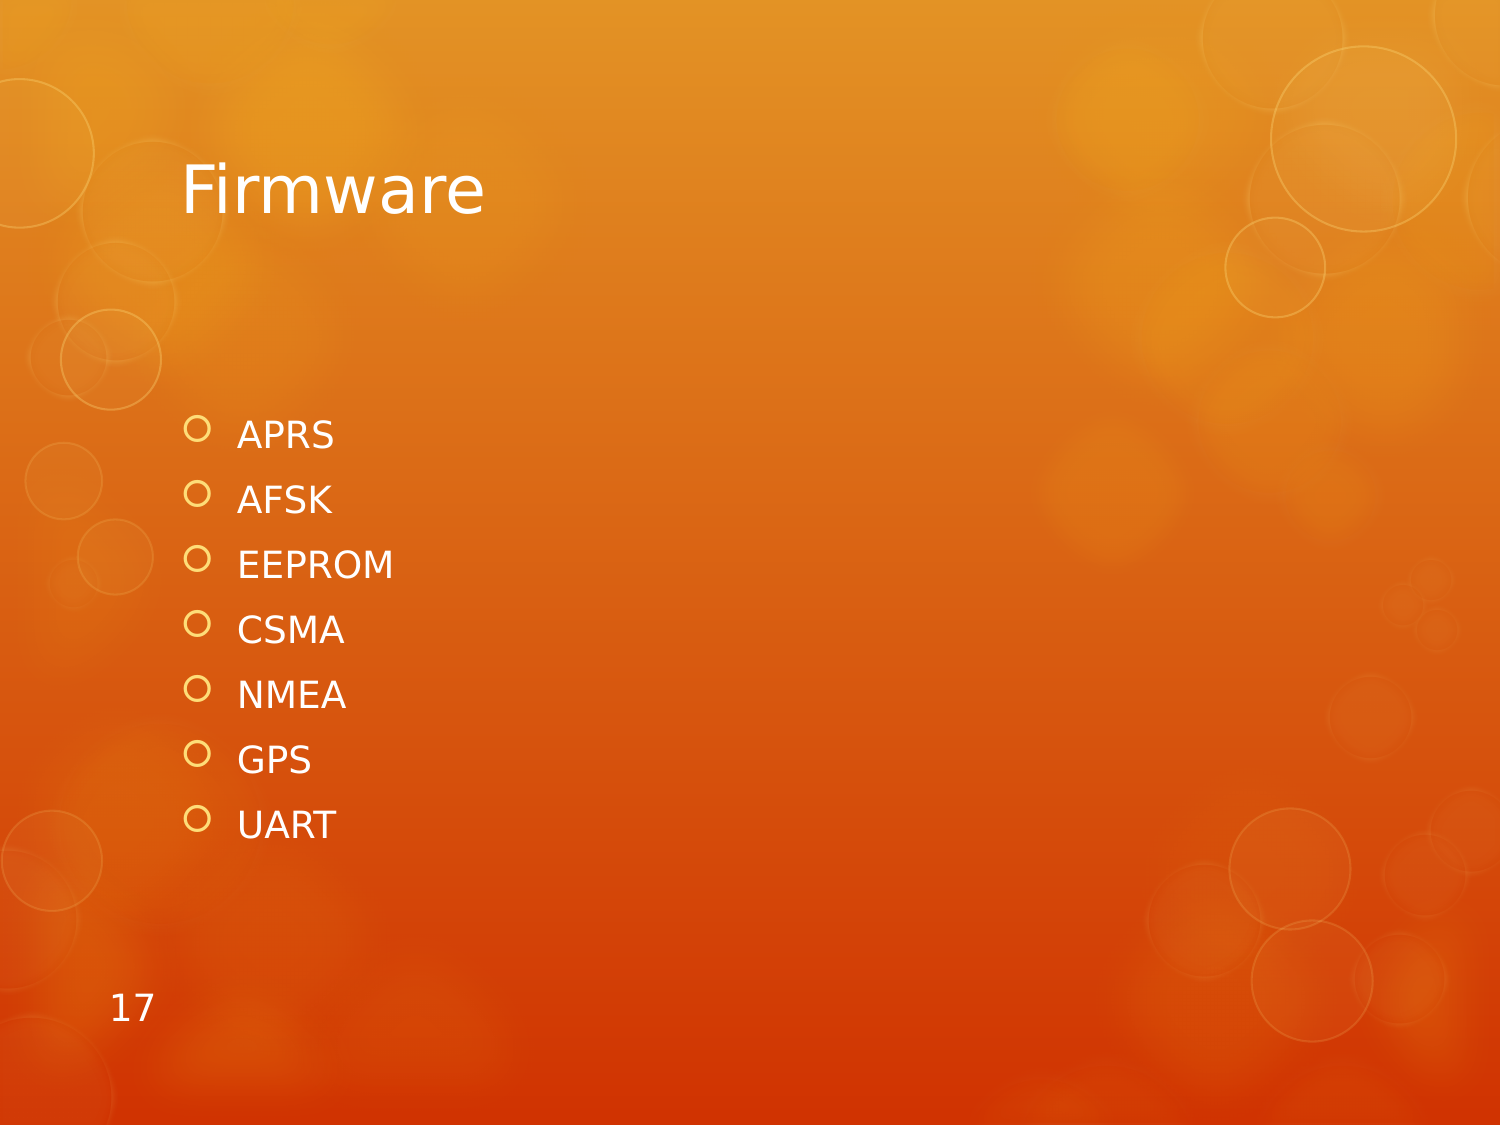

# Firmware
APRS
AFSK
EEPROM
CSMA
NMEA
GPS
UART
17